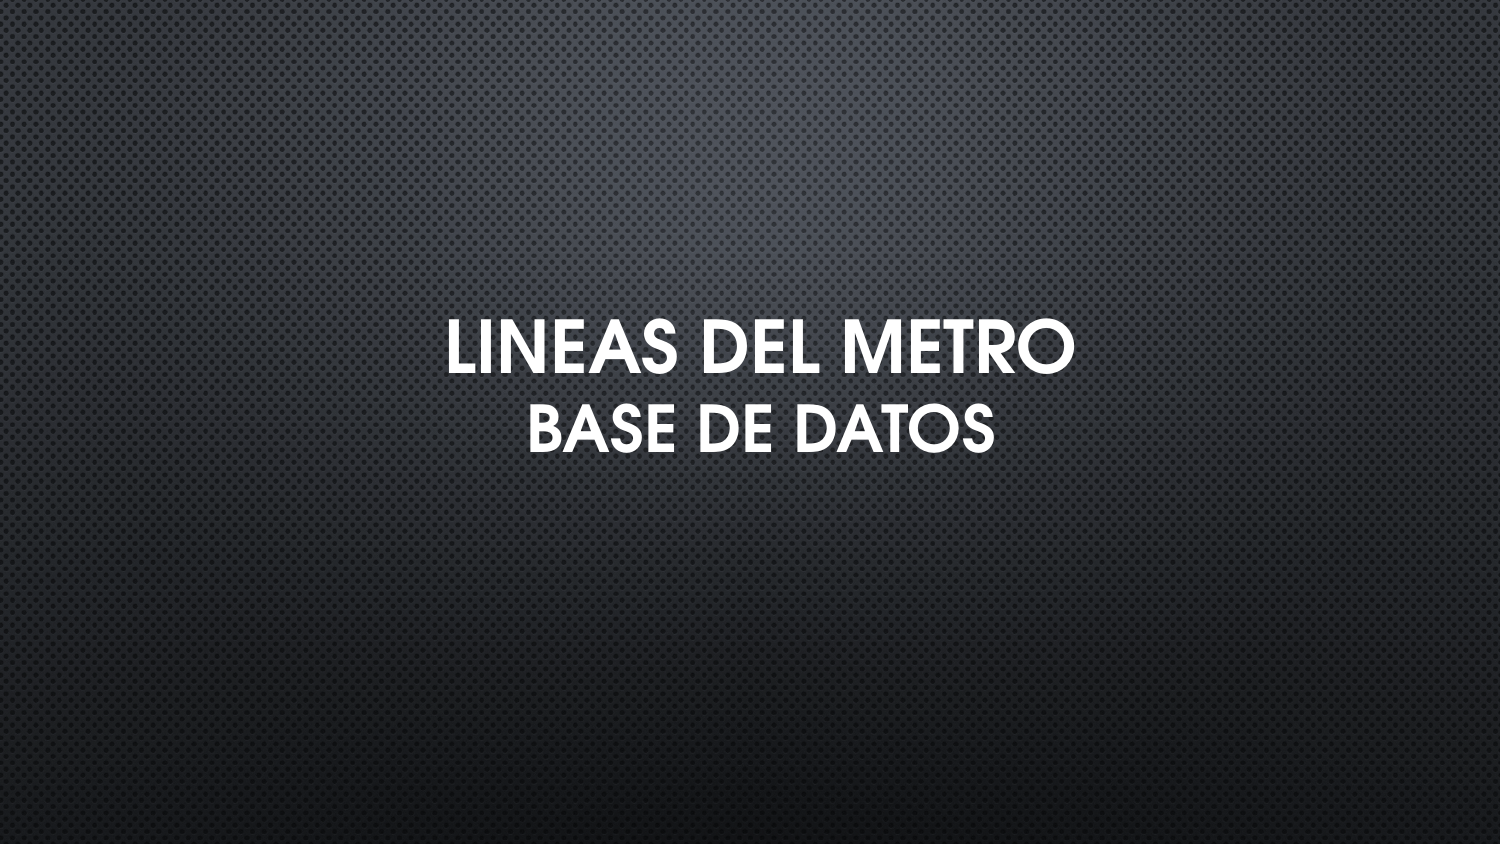

# LINEAS DEL METRO BASE DE DATOS